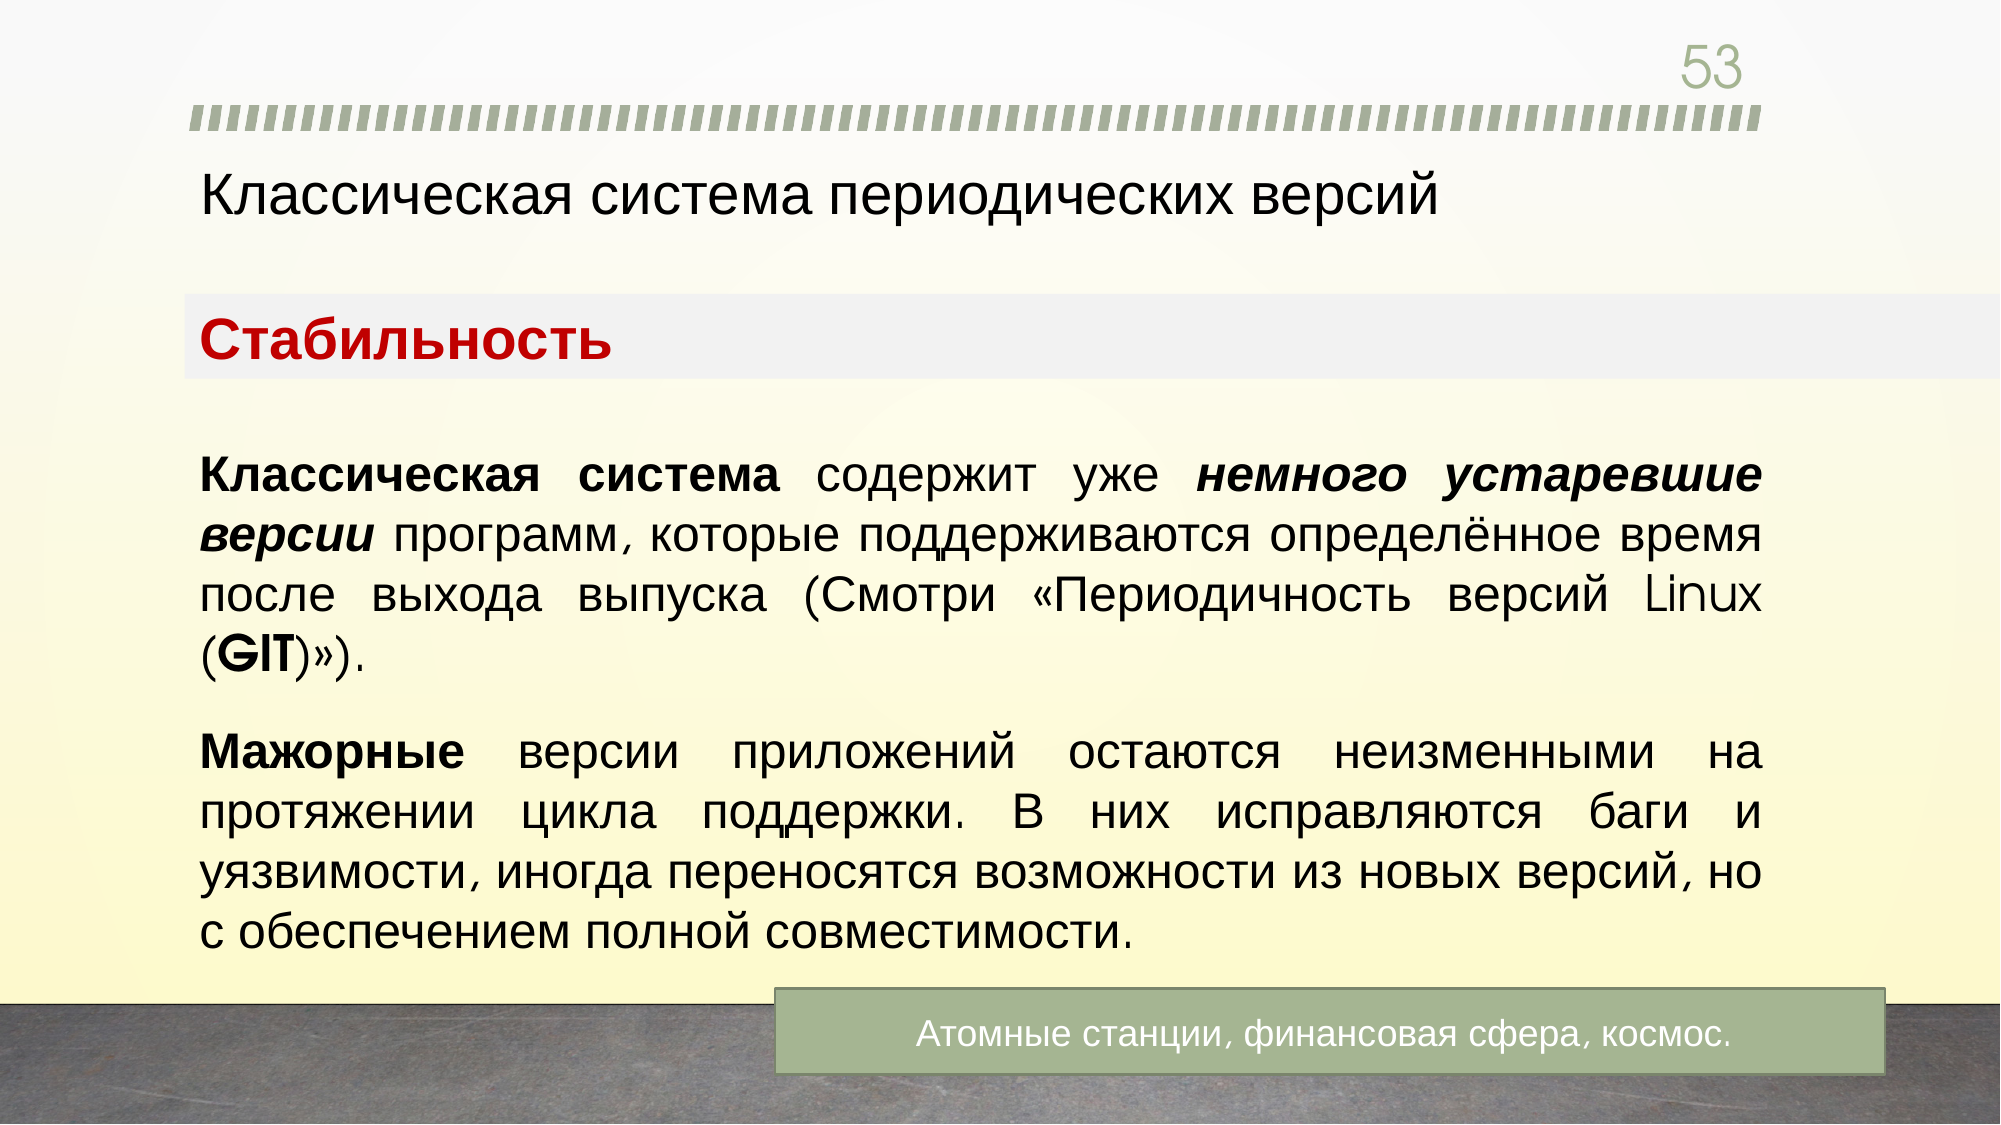

53
# Классическая система периодических версий
Стабильность
Классическая система содержит уже немного устаревшие версии программ, которые поддерживаются определённое время после выхода выпуска (Смотри «Периодичность версий Linux (GIT)»).
Мажорные версии приложений остаются неизменными на протяжении цикла поддержки. В них исправляются баги и уязвимости, иногда переносятся возможности из новых версий, но с обеспечением полной совместимости.
Атомные станции, финансовая сфера, космос.